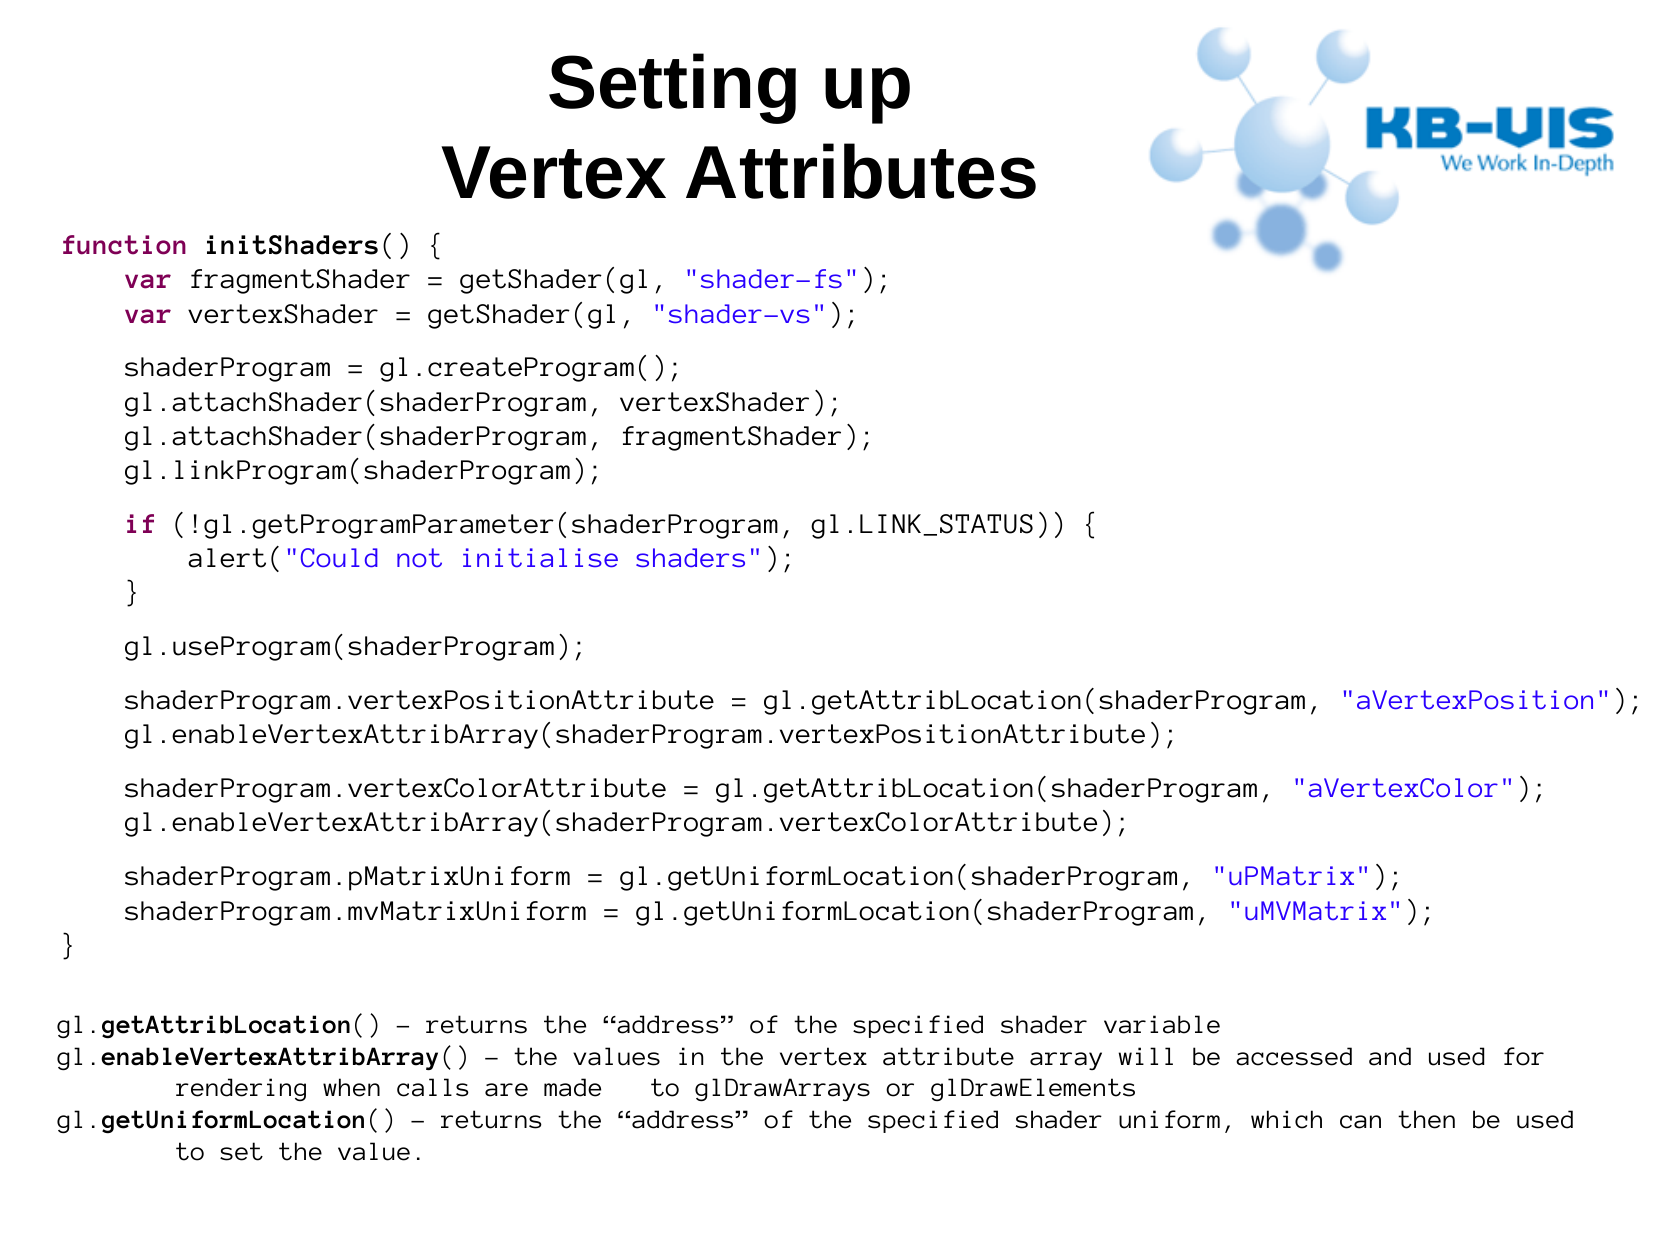

Setting up
Vertex Attributes
    function initShaders() {
        var fragmentShader = getShader(gl, "shader-fs");
        var vertexShader = getShader(gl, "shader-vs");

        shaderProgram = gl.createProgram();
        gl.attachShader(shaderProgram, vertexShader);
        gl.attachShader(shaderProgram, fragmentShader);
        gl.linkProgram(shaderProgram);

        if (!gl.getProgramParameter(shaderProgram, gl.LINK_STATUS)) {
            alert("Could not initialise shaders");
        }

        gl.useProgram(shaderProgram);

        shaderProgram.vertexPositionAttribute = gl.getAttribLocation(shaderProgram, "aVertexPosition");
        gl.enableVertexAttribArray(shaderProgram.vertexPositionAttribute);

        shaderProgram.vertexColorAttribute = gl.getAttribLocation(shaderProgram, "aVertexColor");
        gl.enableVertexAttribArray(shaderProgram.vertexColorAttribute);

        shaderProgram.pMatrixUniform = gl.getUniformLocation(shaderProgram, "uPMatrix");
        shaderProgram.mvMatrixUniform = gl.getUniformLocation(shaderProgram, "uMVMatrix");
    }
gl.getAttribLocation() - returns the “address” of the specified shader variable
gl.enableVertexAttribArray() - the values in the vertex attribute array will be accessed and used for 	rendering when calls are made 	to glDrawArrays or glDrawElements
gl.getUniformLocation() - returns the “address” of the specified shader uniform, which can then be used 	to set the value.